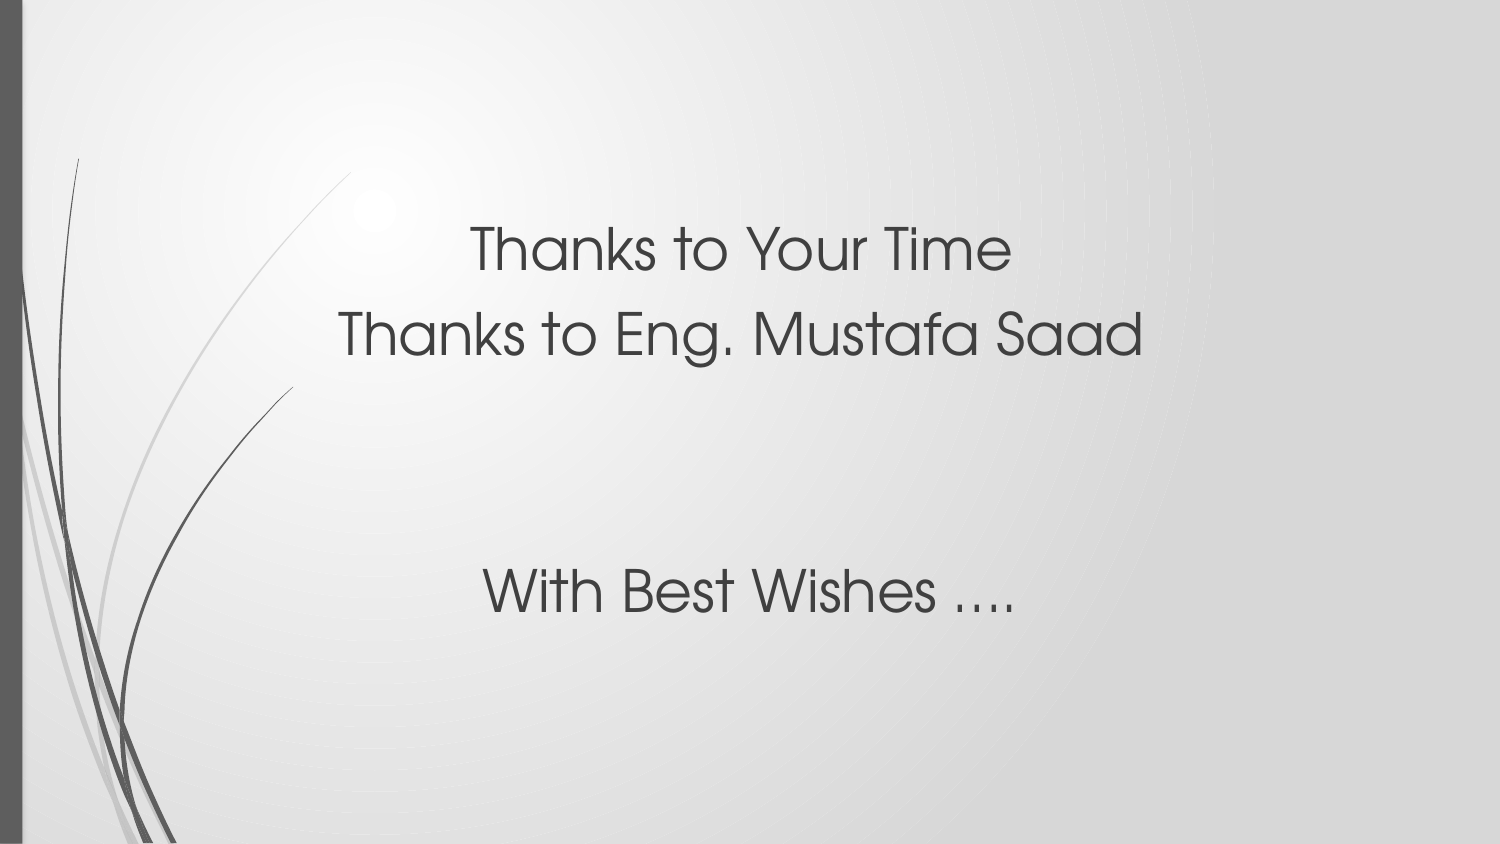

Thanks to Your Time
Thanks to Eng. Mustafa Saad

With Best Wishes ….